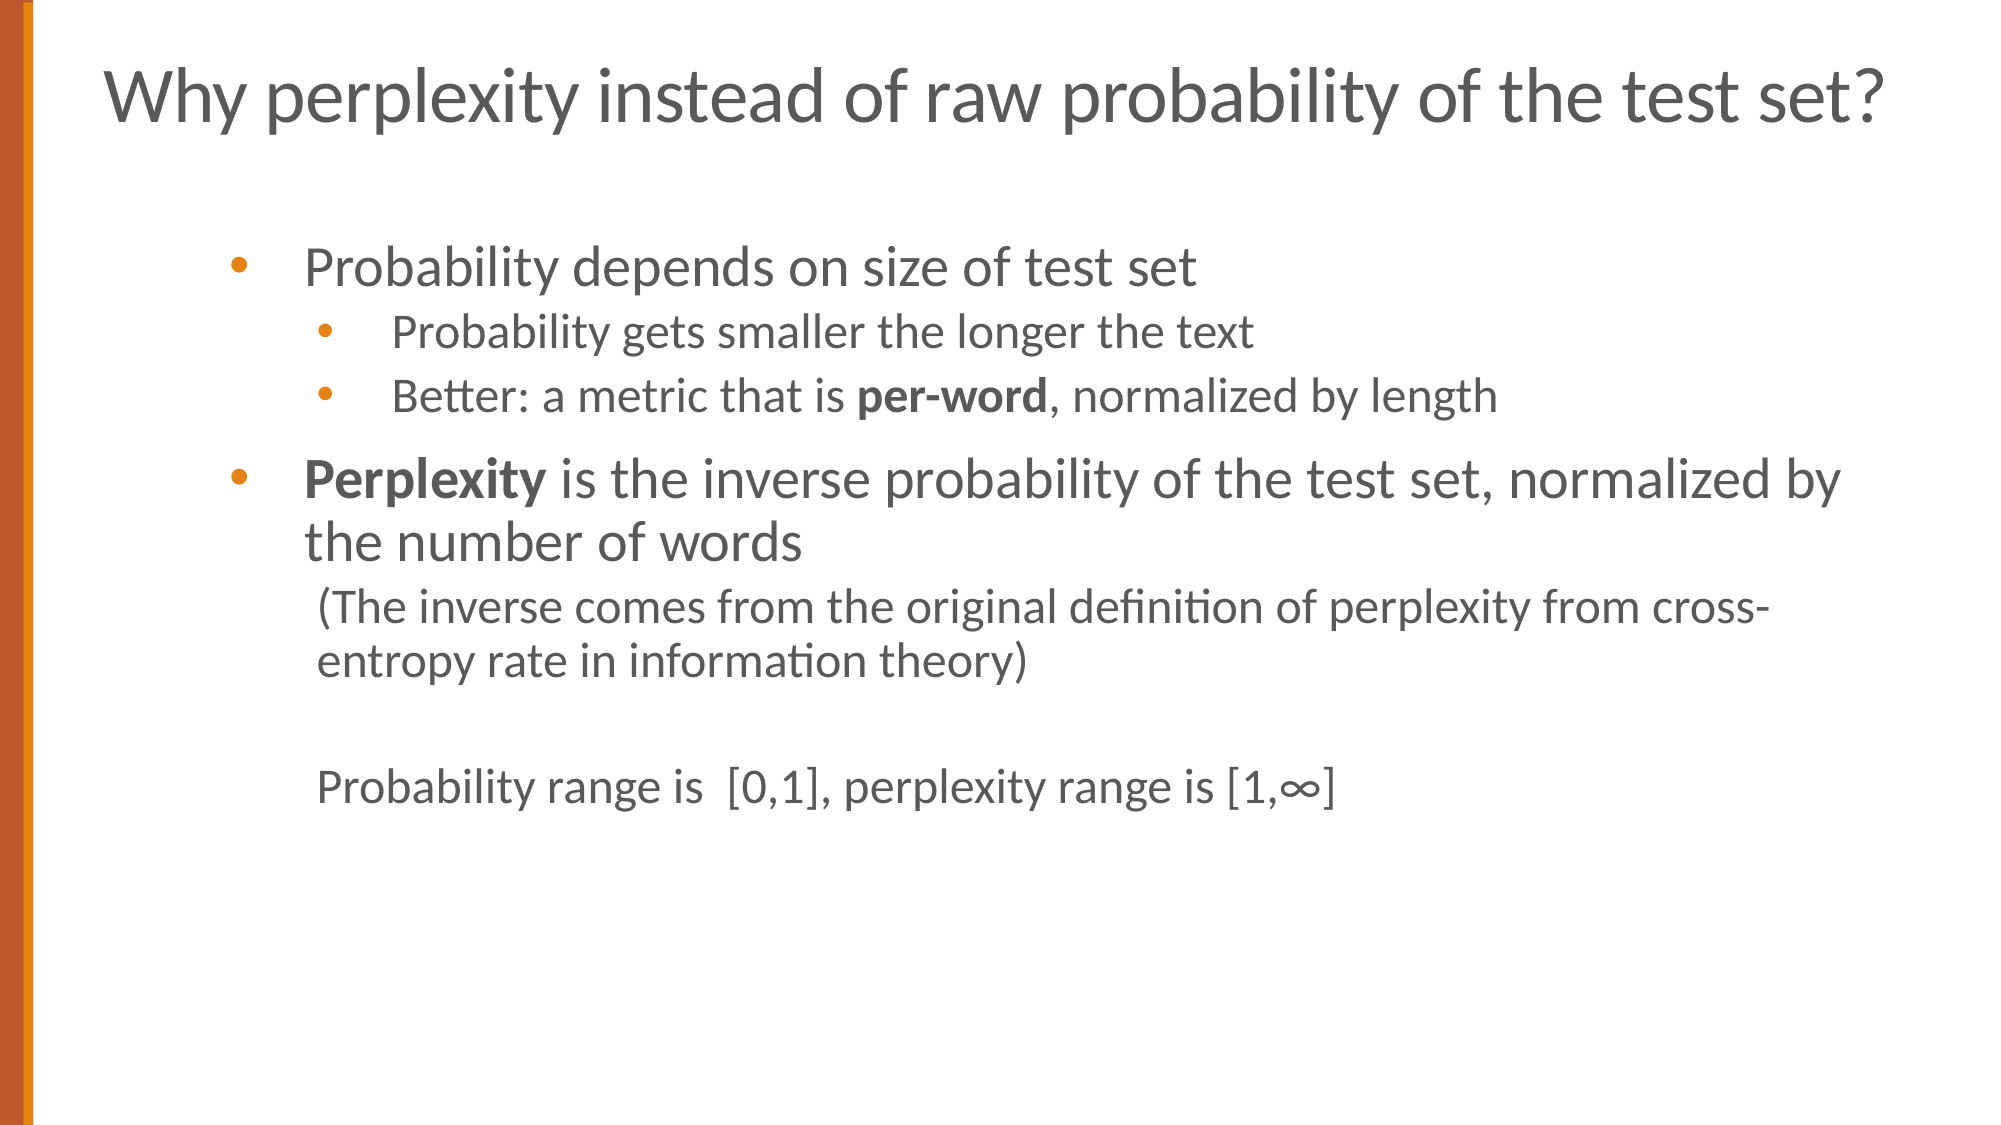

# Why perplexity instead of raw probability of the test set?
Probability depends on size of test set
Probability gets smaller the longer the text
Better: a metric that is per-word, normalized by length
Perplexity is the inverse probability of the test set, normalized by the number of words
(The inverse comes from the original definition of perplexity from cross-entropy rate in information theory)

Probability range is  [0,1], perplexity range is [1,∞]